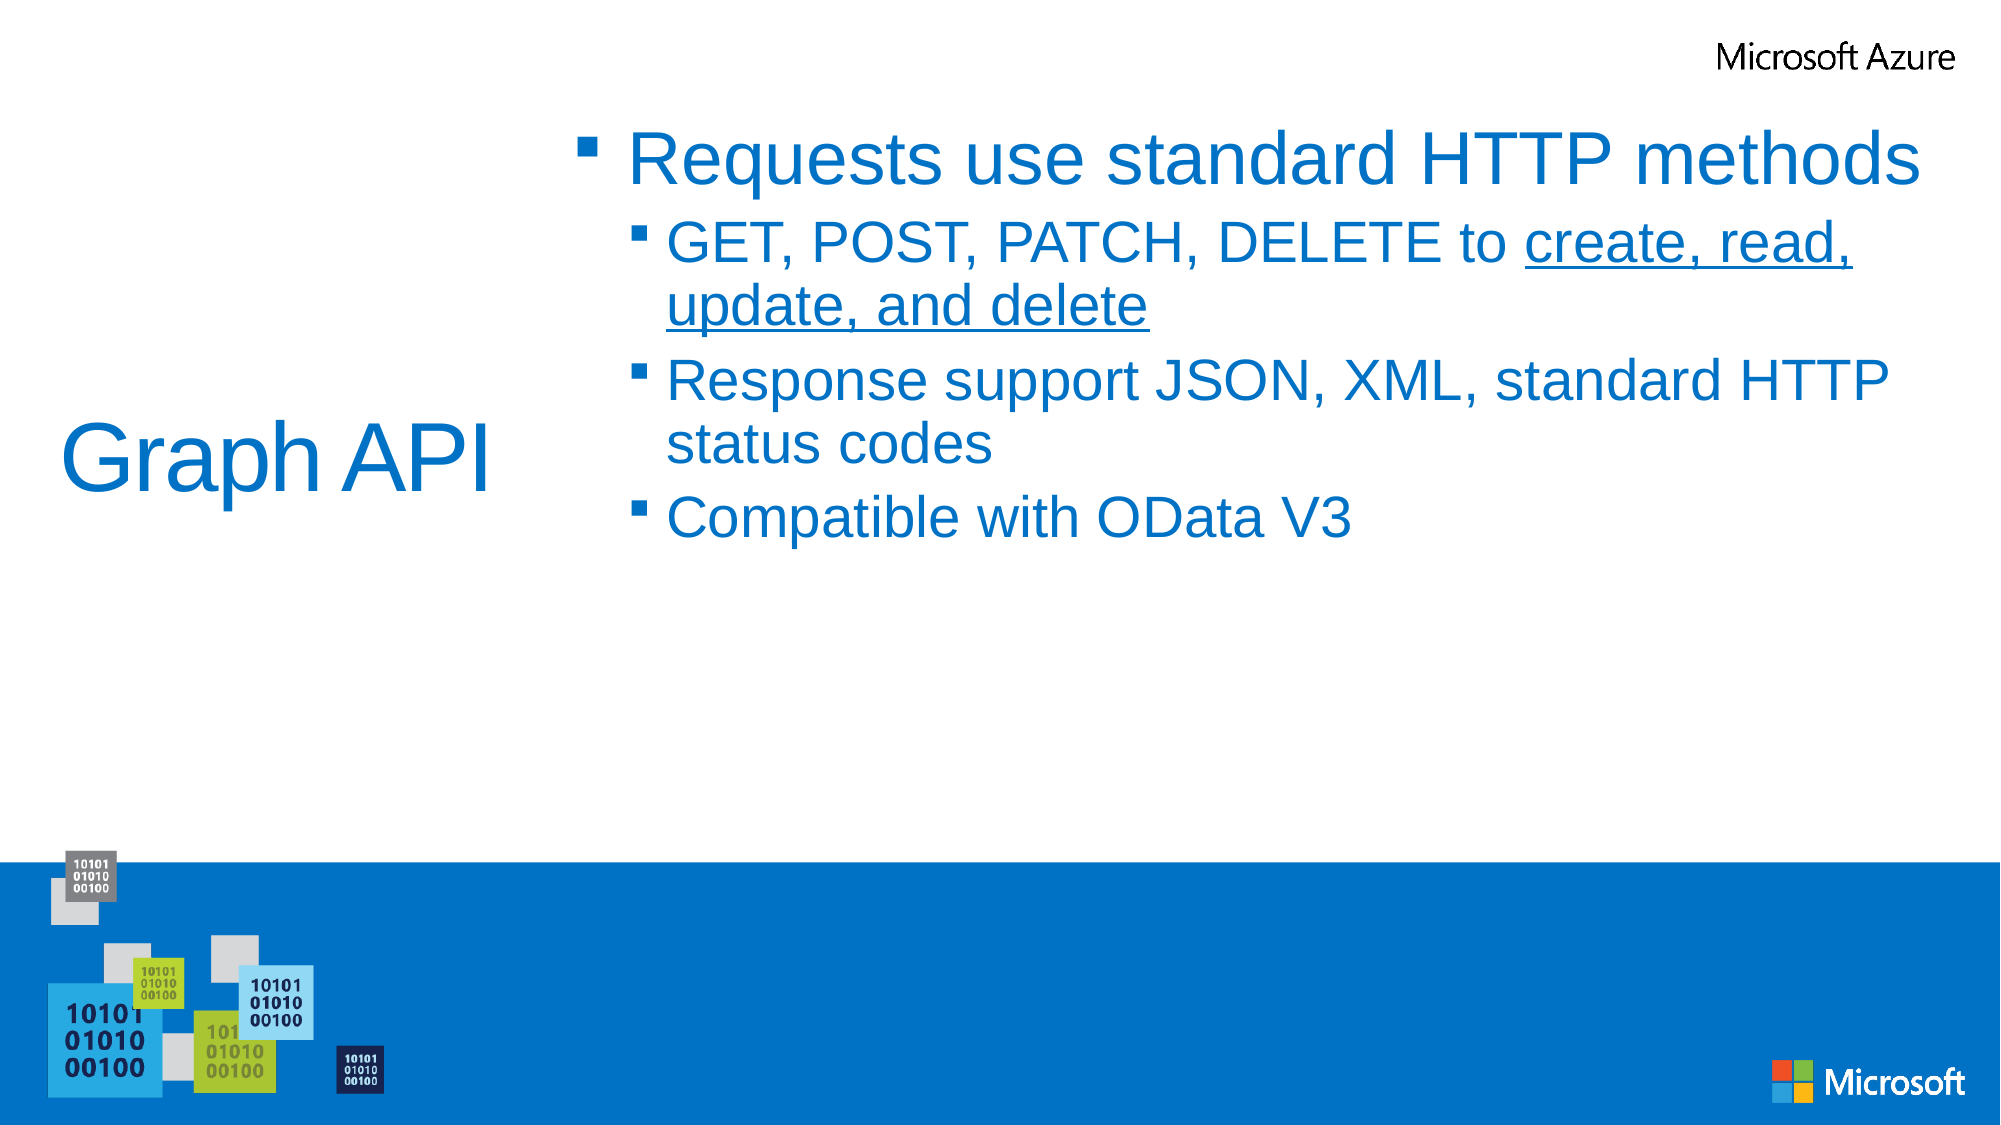

Requests use standard HTTP methods
GET, POST, PATCH, DELETE to create, read, update, and delete
Response support JSON, XML, standard HTTP status codes
Compatible with OData V3
# Graph API